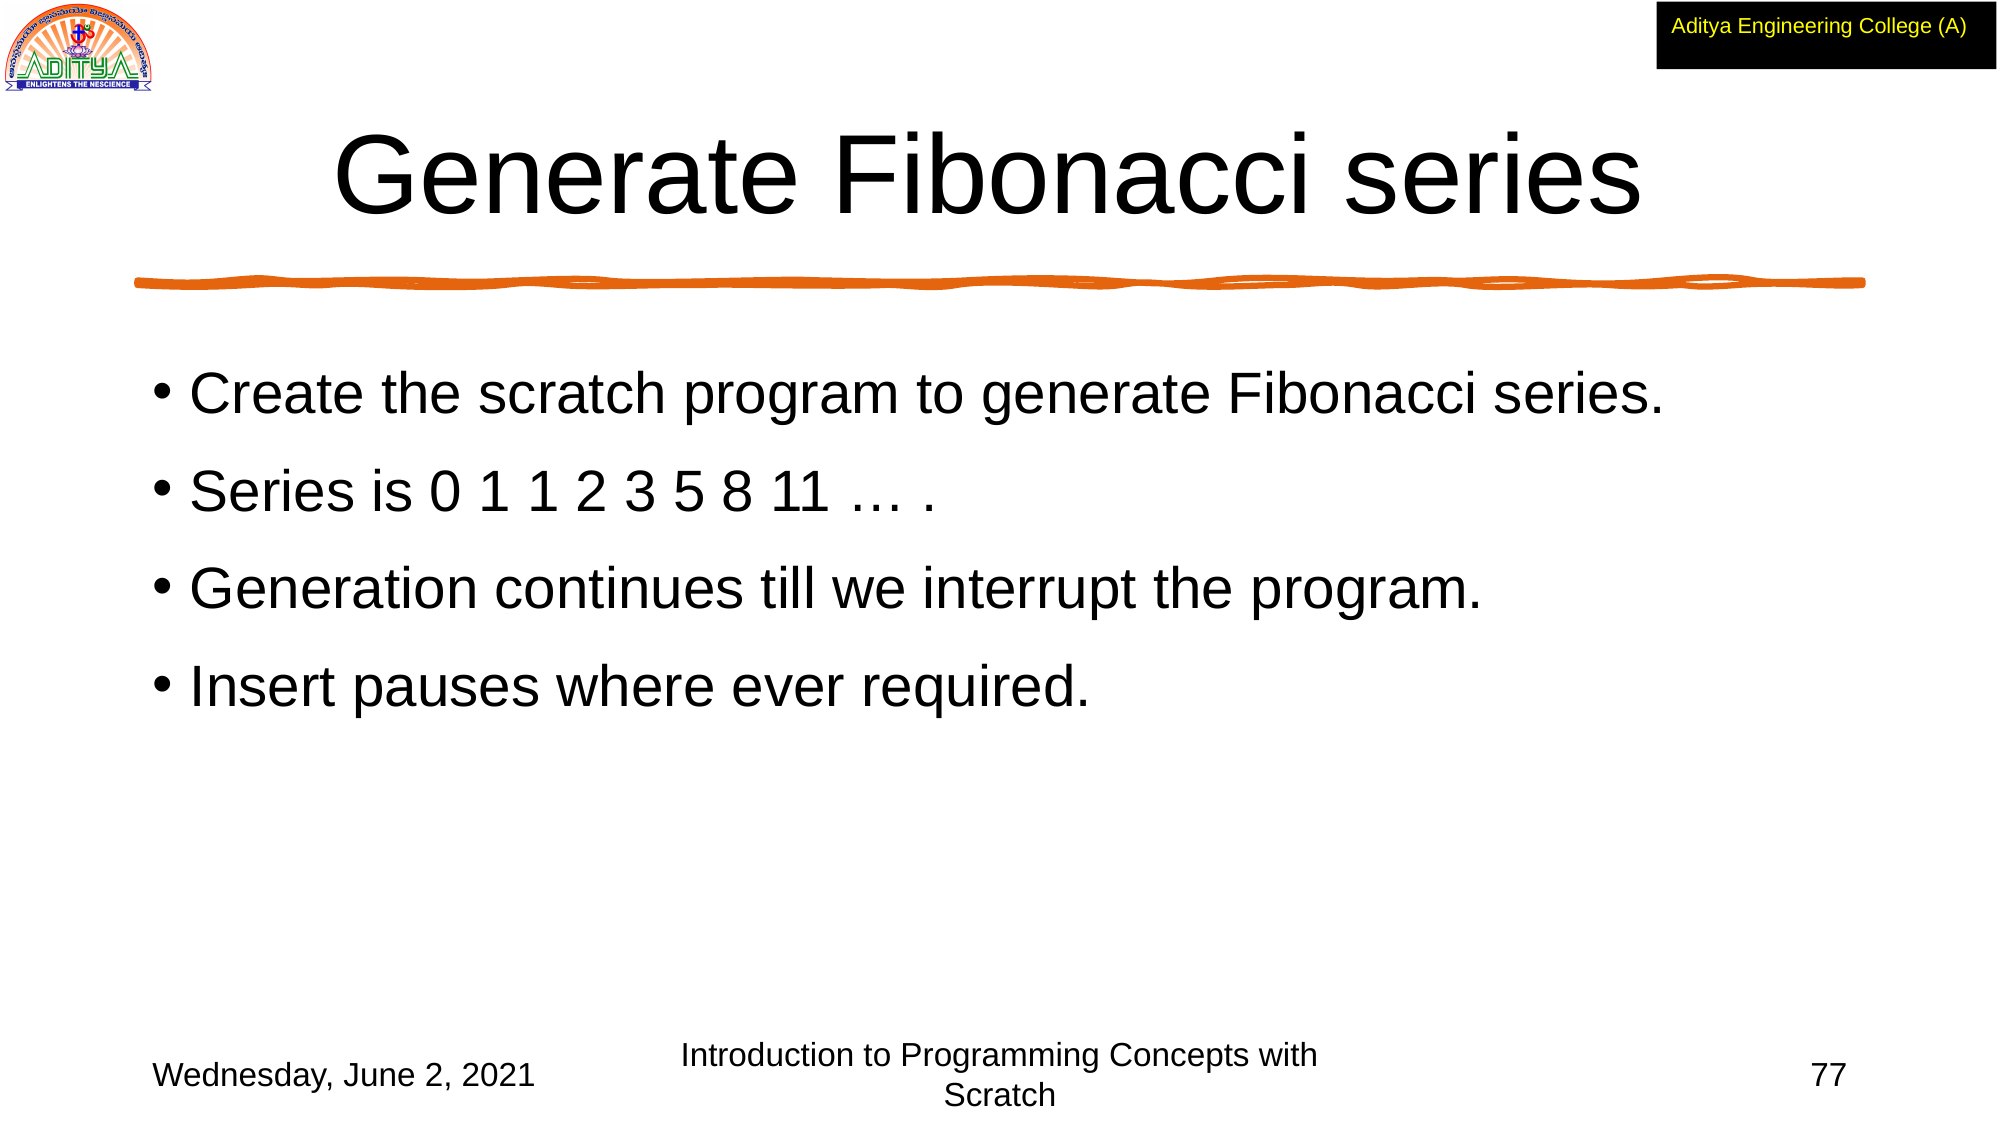

# Generate Fibonacci series
Create the scratch program to generate Fibonacci series.
Series is 0 1 1 2 3 5 8 11 … .
Generation continues till we interrupt the program.
Insert pauses where ever required.
Wednesday, June 2, 2021
Introduction to Programming Concepts with Scratch
77